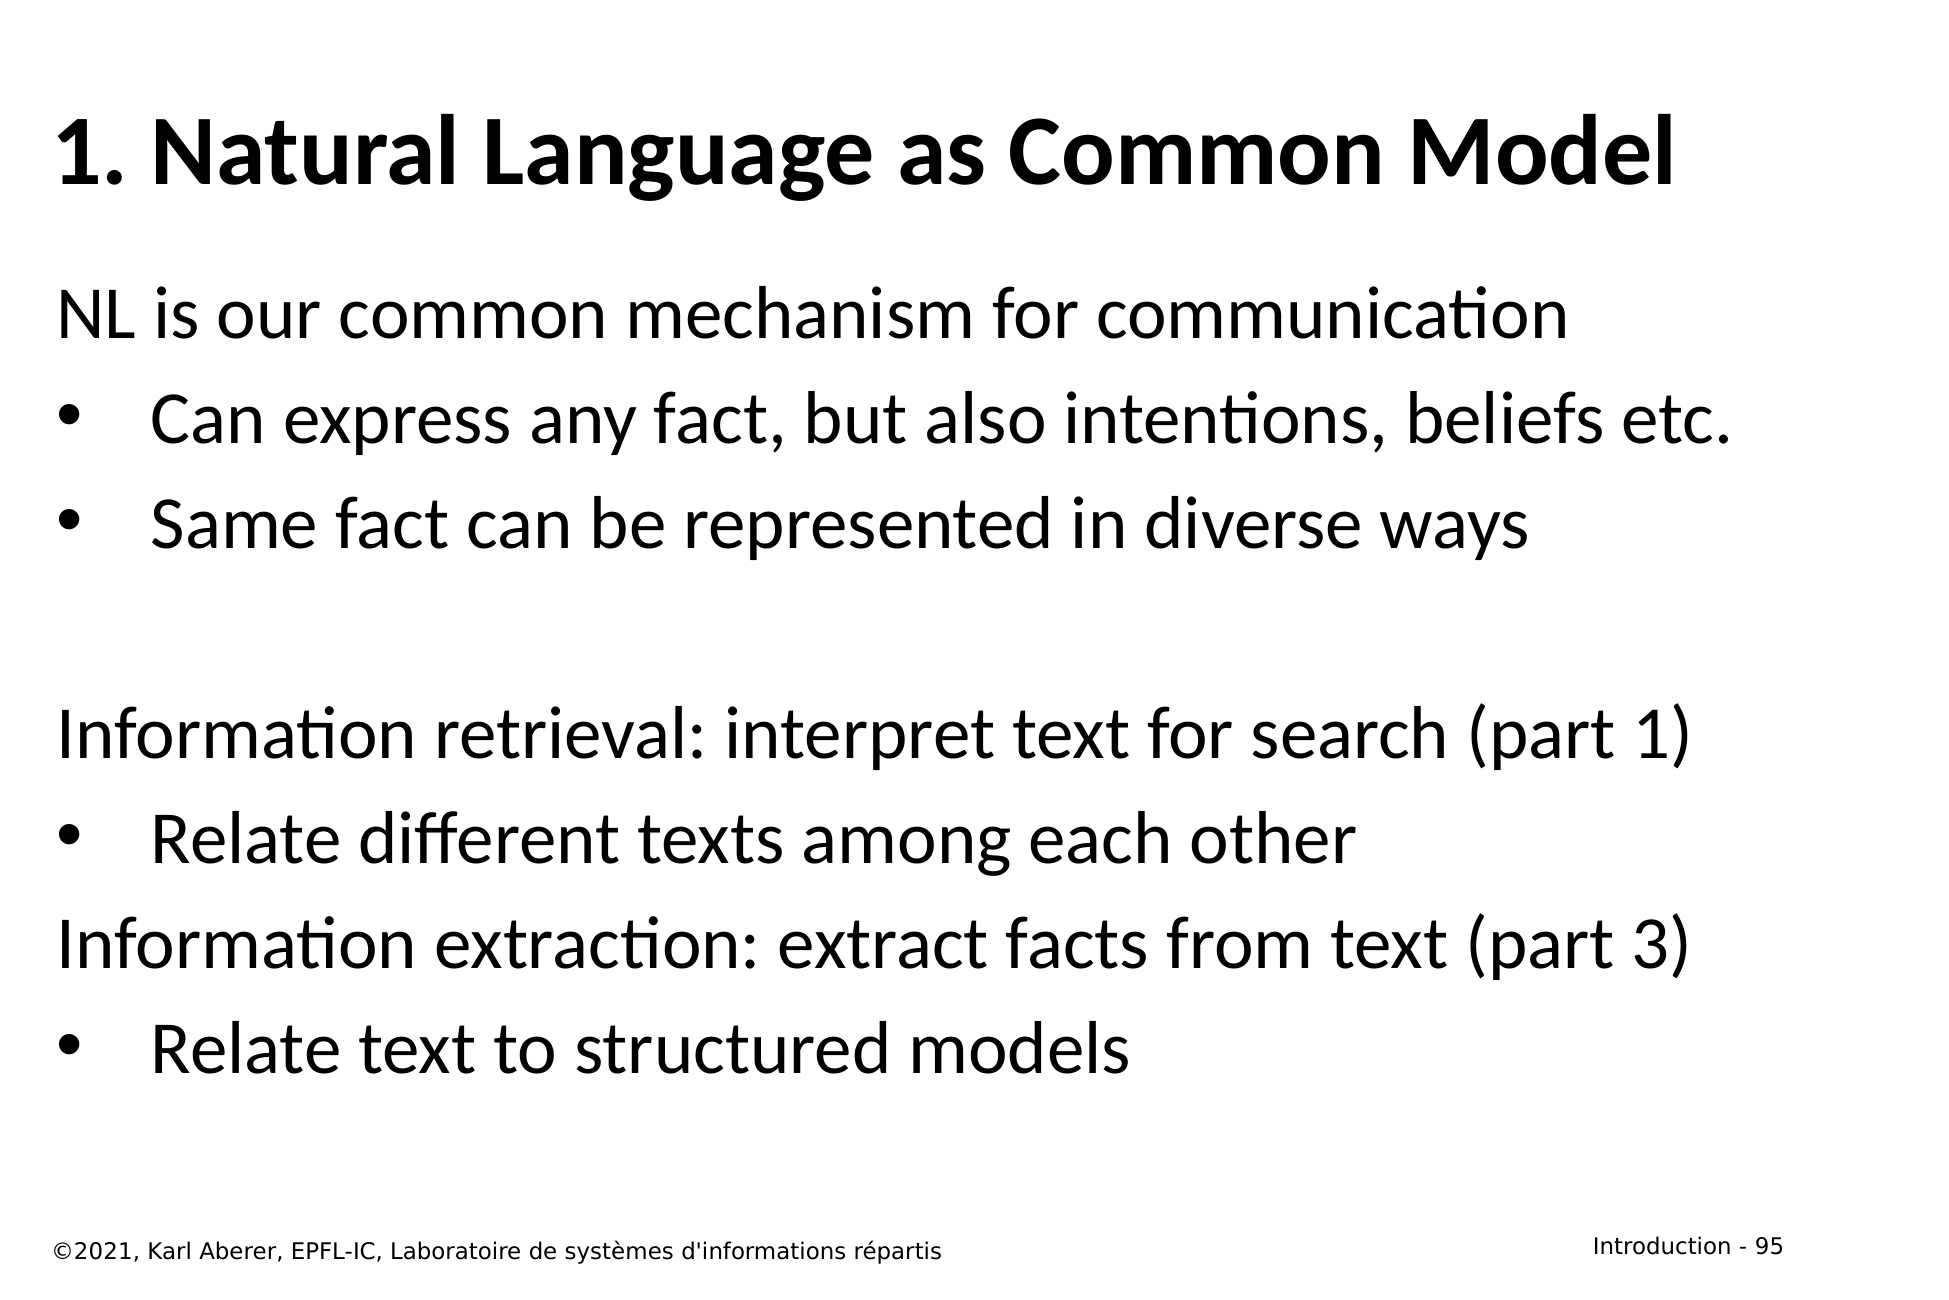

# 1. Natural Language as Common Model
NL is our common mechanism for communication
Can express any fact, but also intentions, beliefs etc.
Same fact can be represented in diverse ways

Information retrieval: interpret text for search (part 1)
Relate different texts among each other
Information extraction: extract facts from text (part 3)
Relate text to structured models
©2021, Karl Aberer, EPFL-IC, Laboratoire de systèmes d'informations répartis